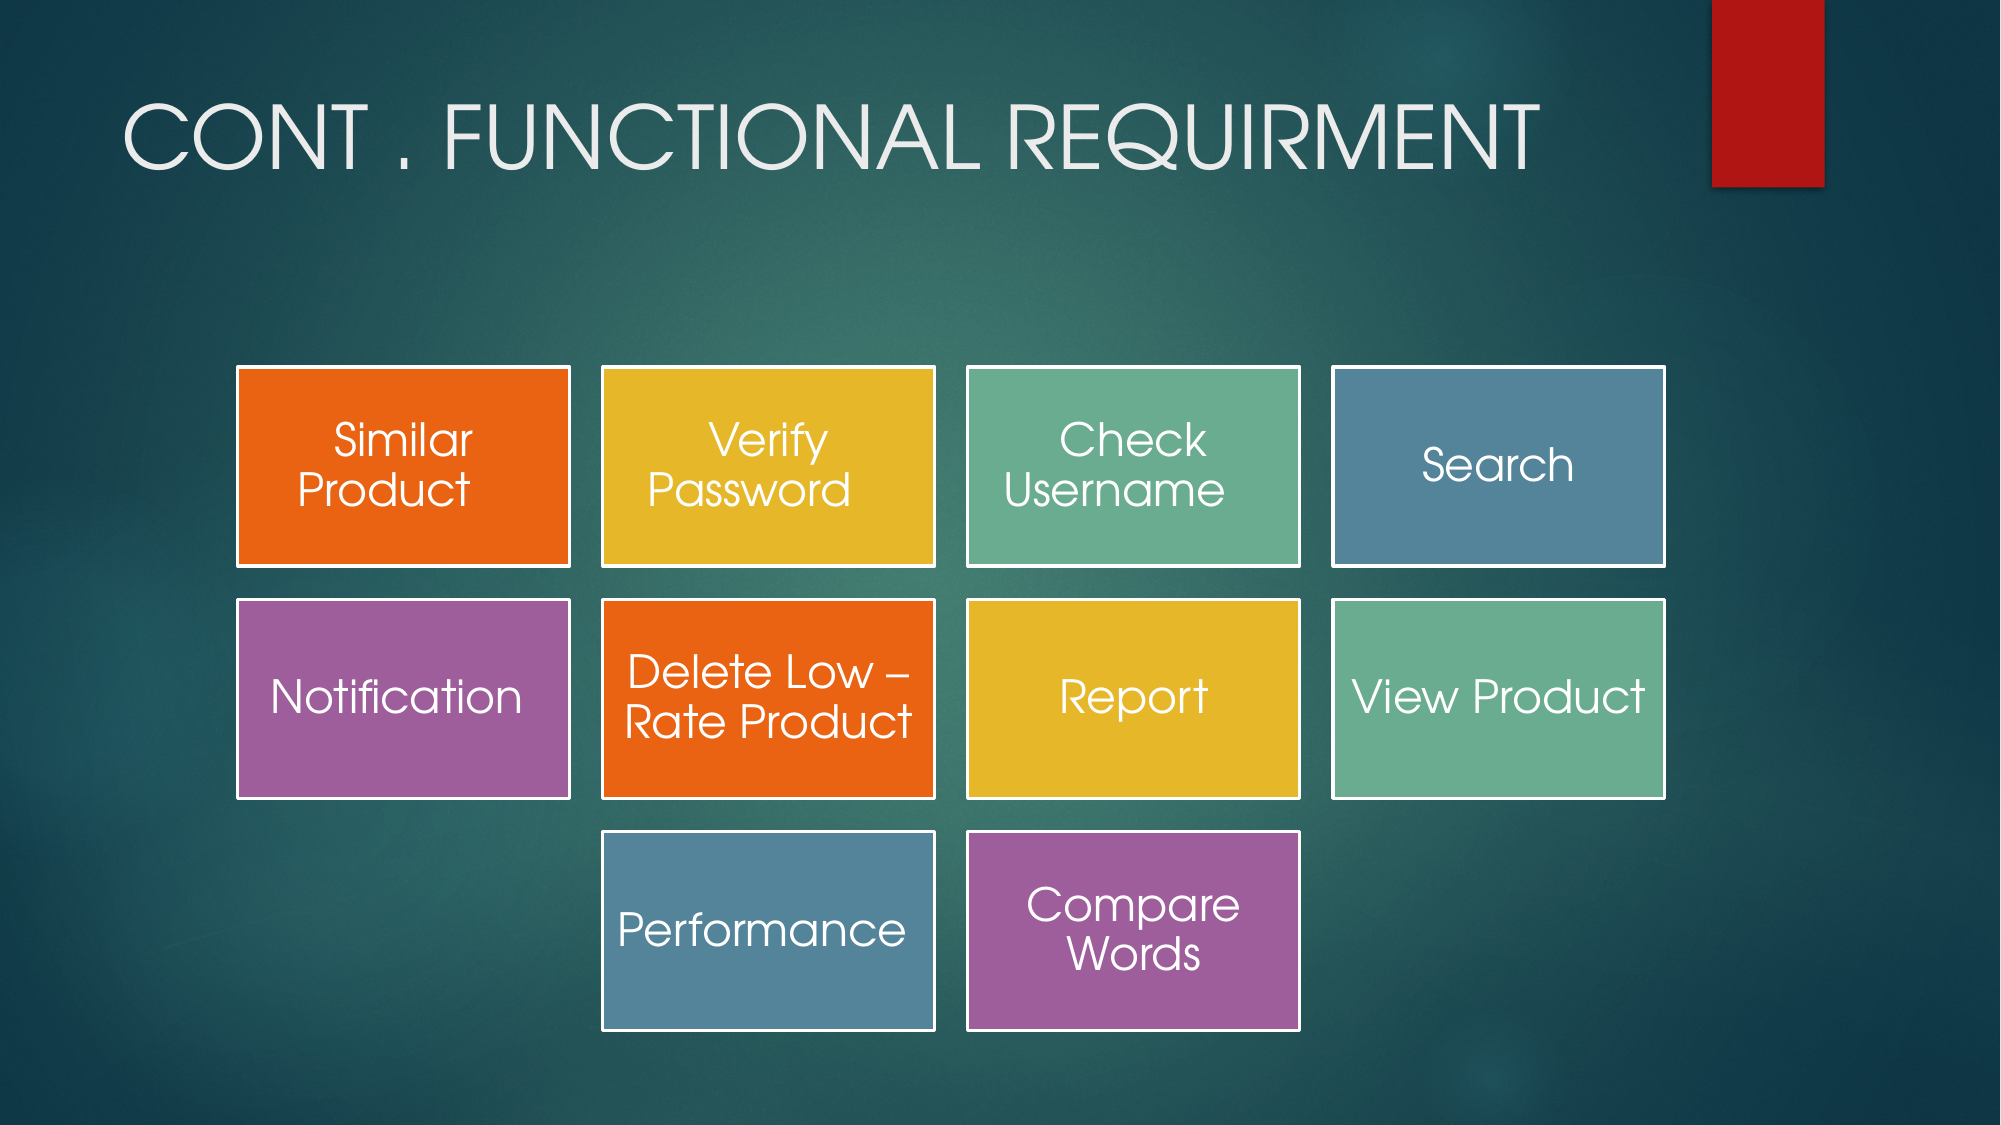

# CONT . FUNCTIONAL REQUIRMENT
Similar Product
Verify Password
Check Username
Search
Notification
Delete Low – Rate Product
Report
View Product
Performance
Compare Words